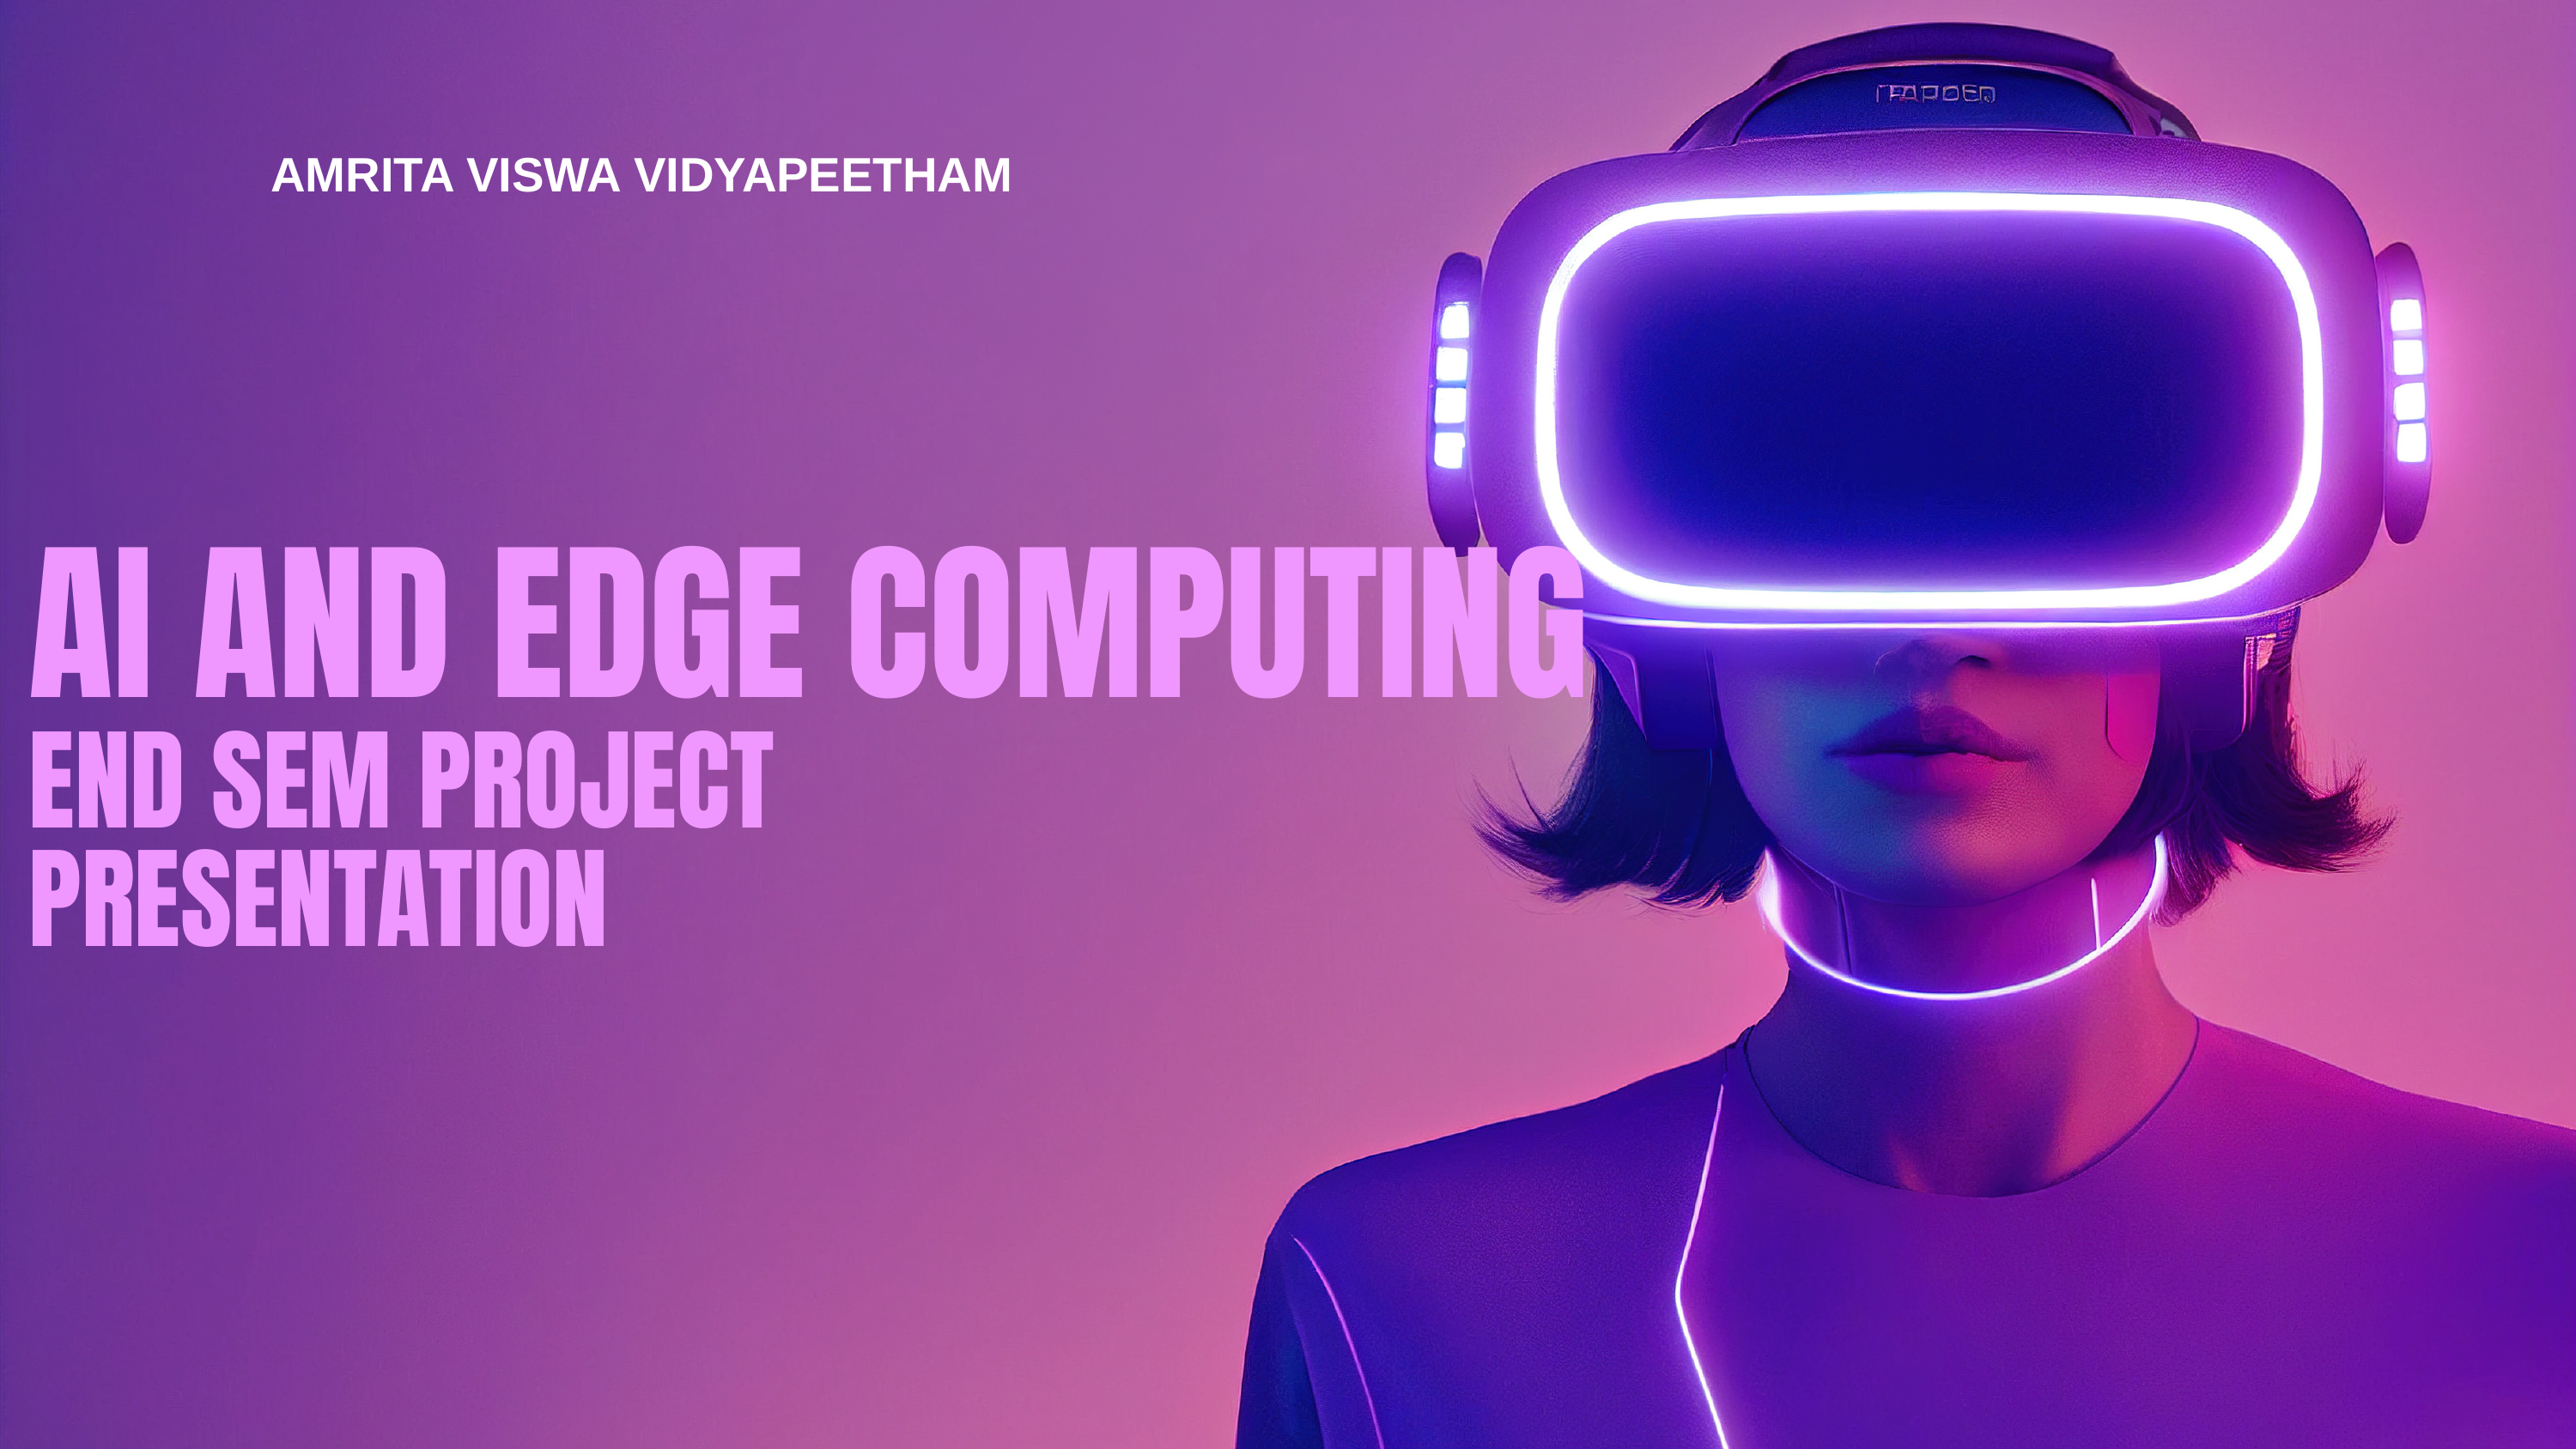

AMRITA VISWA VIDYAPEETHAM
AI AND EDGE COMPUTING
END SEM PROJECT
PRESENTATION